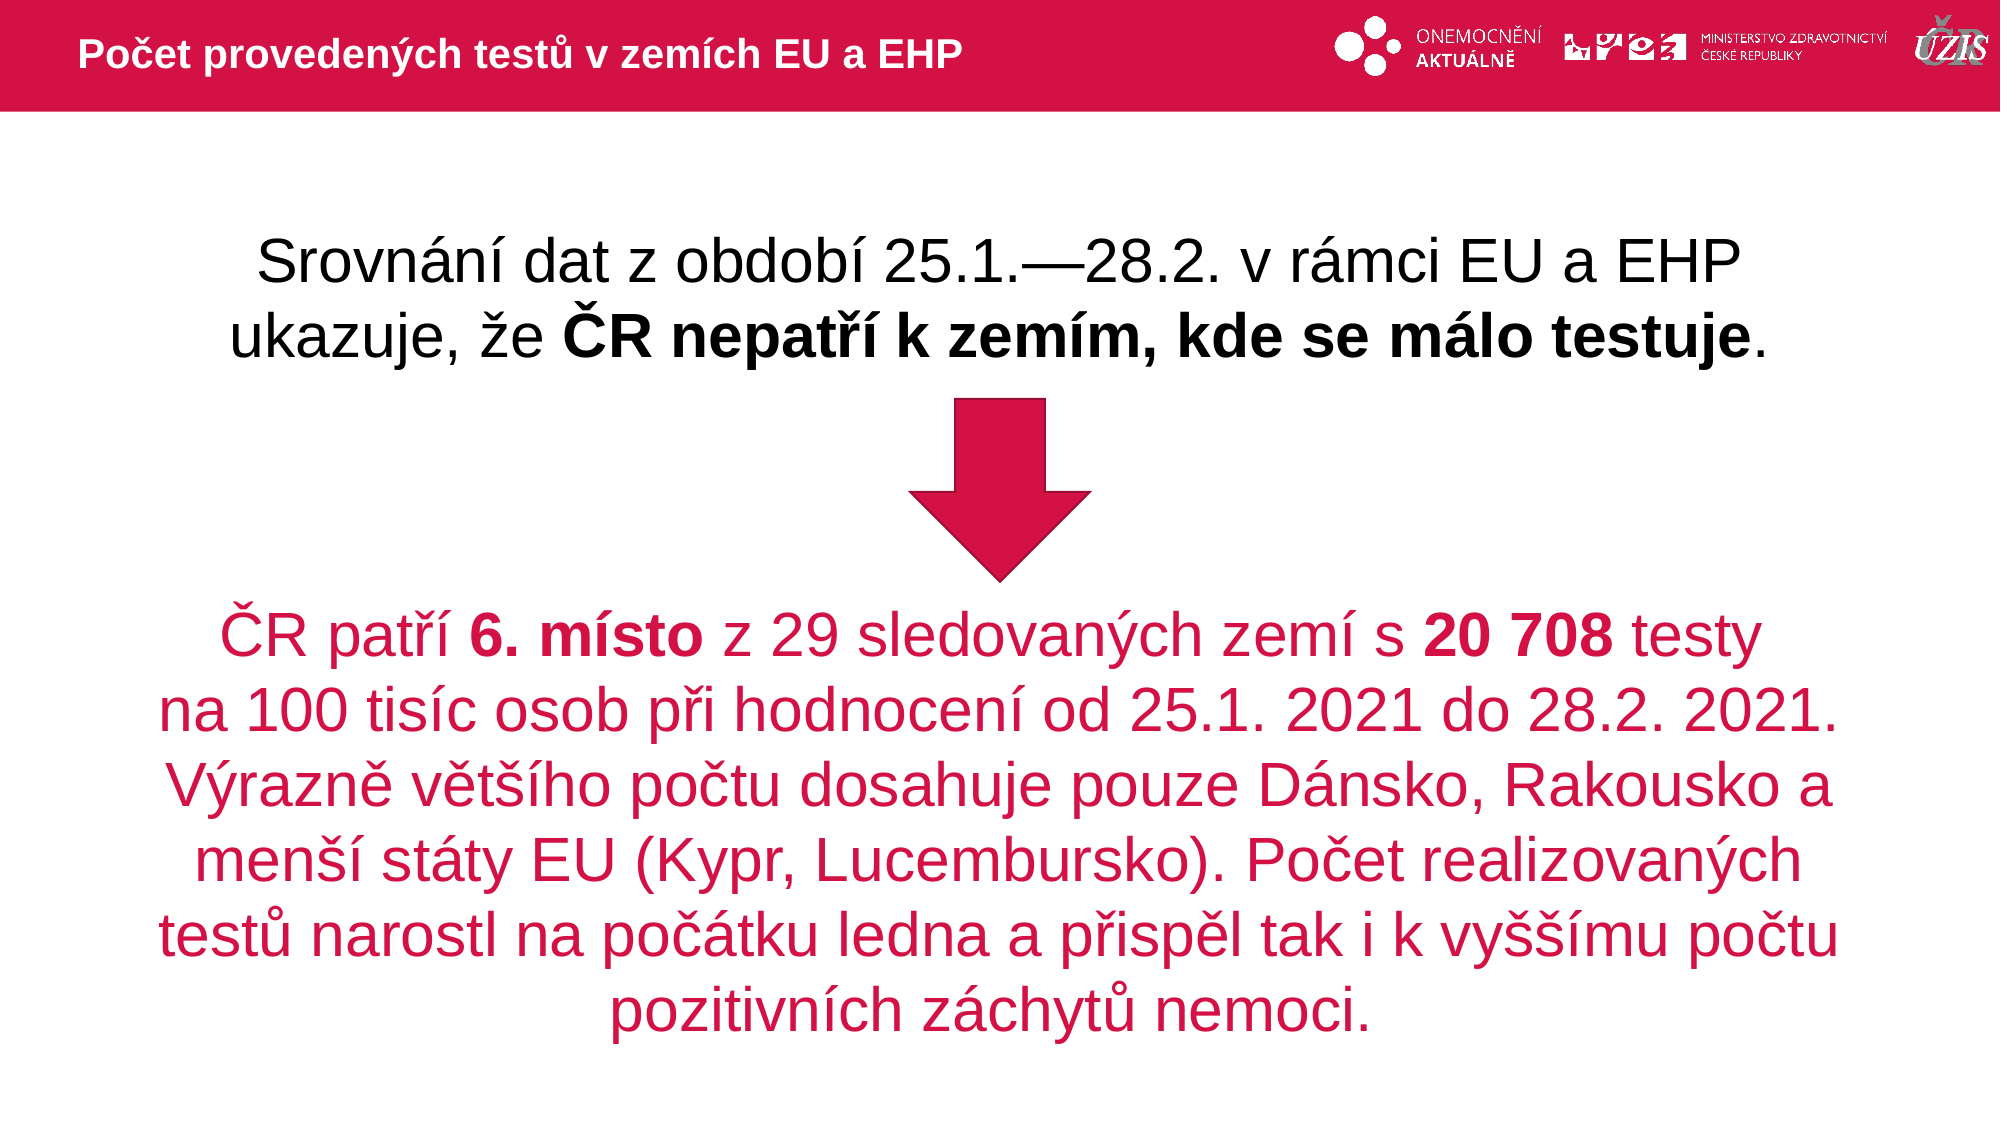

# Počet provedených testů v zemích EU a EHP

Srovnání dat z období 25.1.—28.2. v rámci EU a EHP ukazuje, že ČR nepatří k zemím, kde se málo testuje.

ČR patří 6. místo z 29 sledovaných zemí s 20 708 testy
na 100 tisíc osob při hodnocení od 25.1. 2021 do 28.2. 2021. Výrazně většího počtu dosahuje pouze Dánsko, Rakousko a menší státy EU (Kypr, Lucembursko). Počet realizovaných testů narostl na počátku ledna a přispěl tak i k vyššímu počtu pozitivních záchytů nemoci.